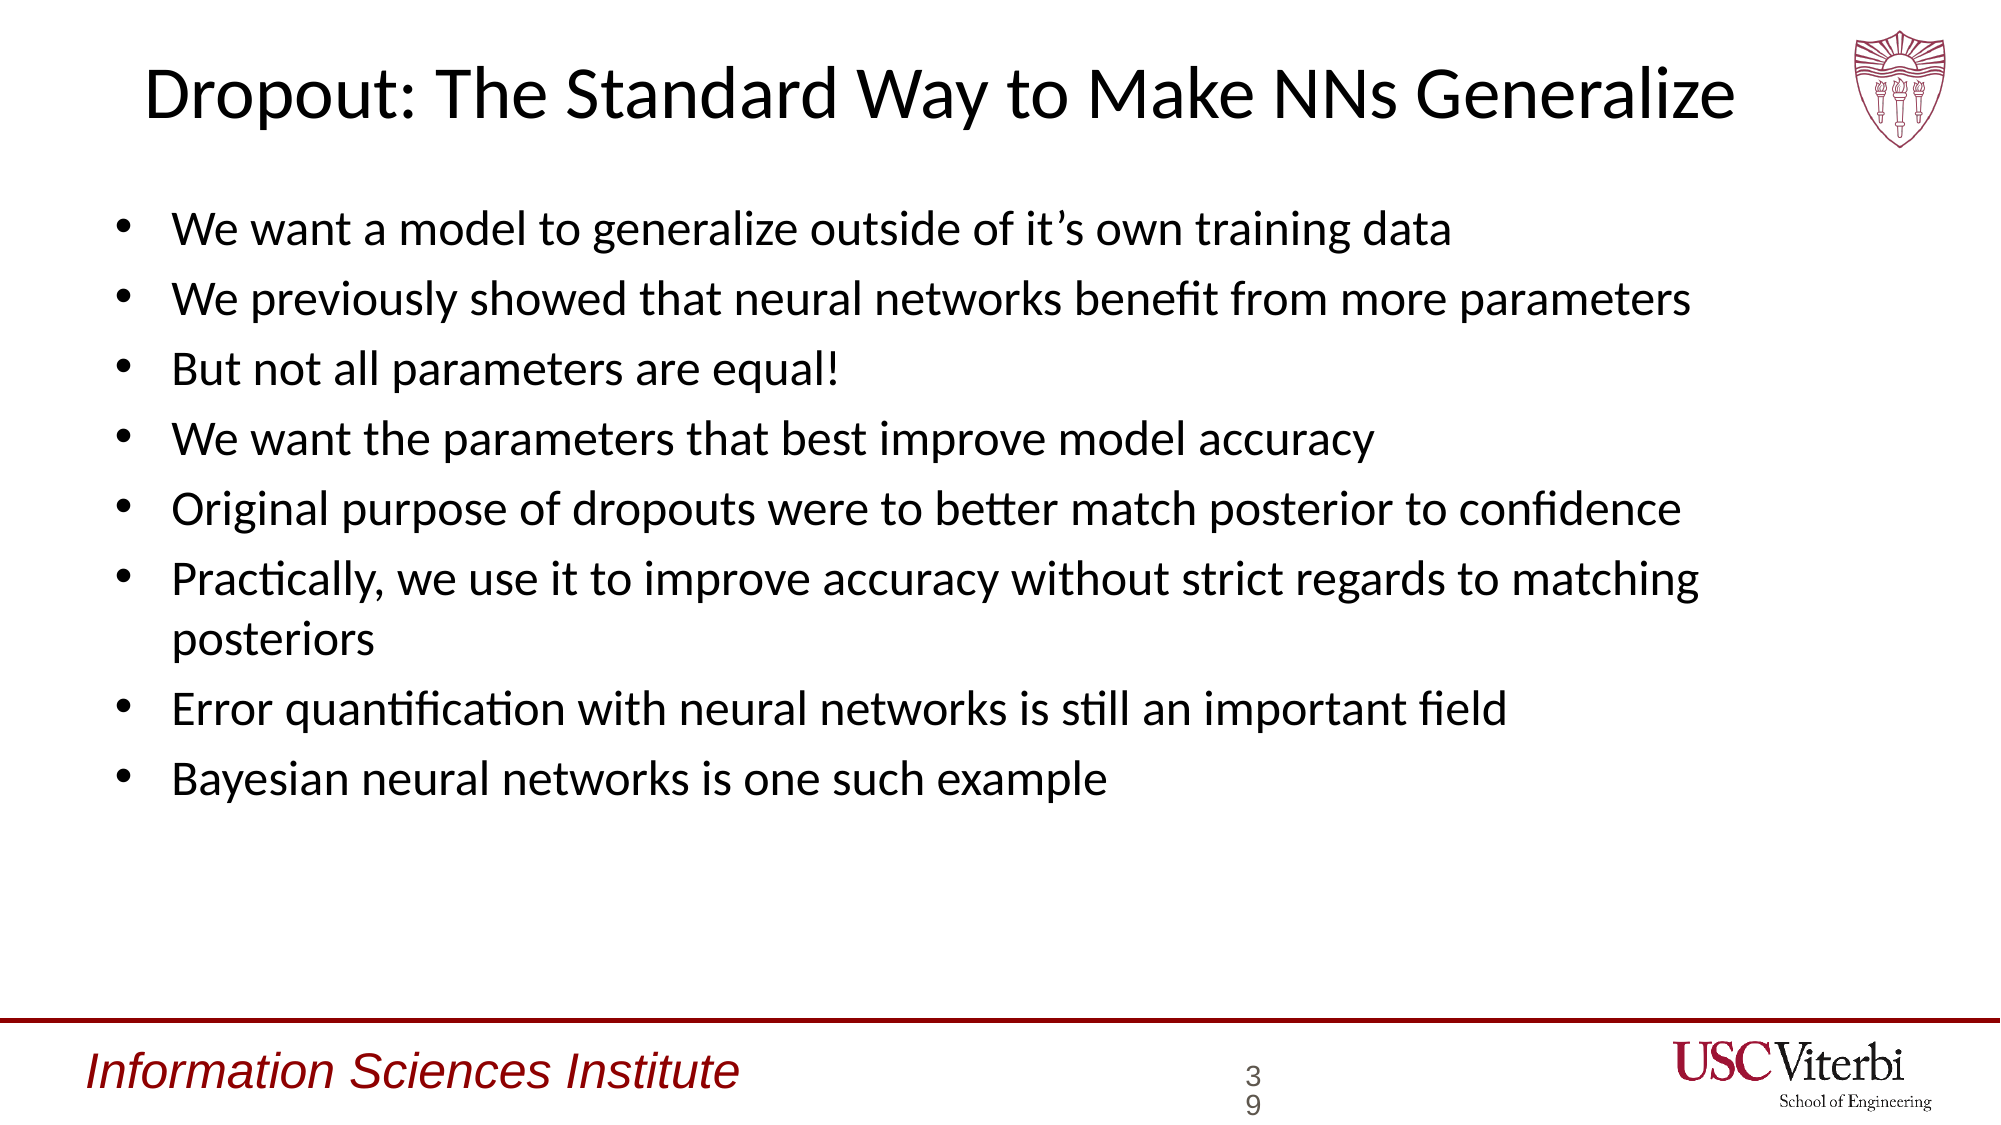

# Dropout: The Standard Way to Make NNs Generalize
We want a model to generalize outside of it’s own training data
We previously showed that neural networks benefit from more parameters
But not all parameters are equal!
We want the parameters that best improve model accuracy
Original purpose of dropouts were to better match posterior to confidence
Practically, we use it to improve accuracy without strict regards to matching posteriors
Error quantification with neural networks is still an important field
Bayesian neural networks is one such example

39